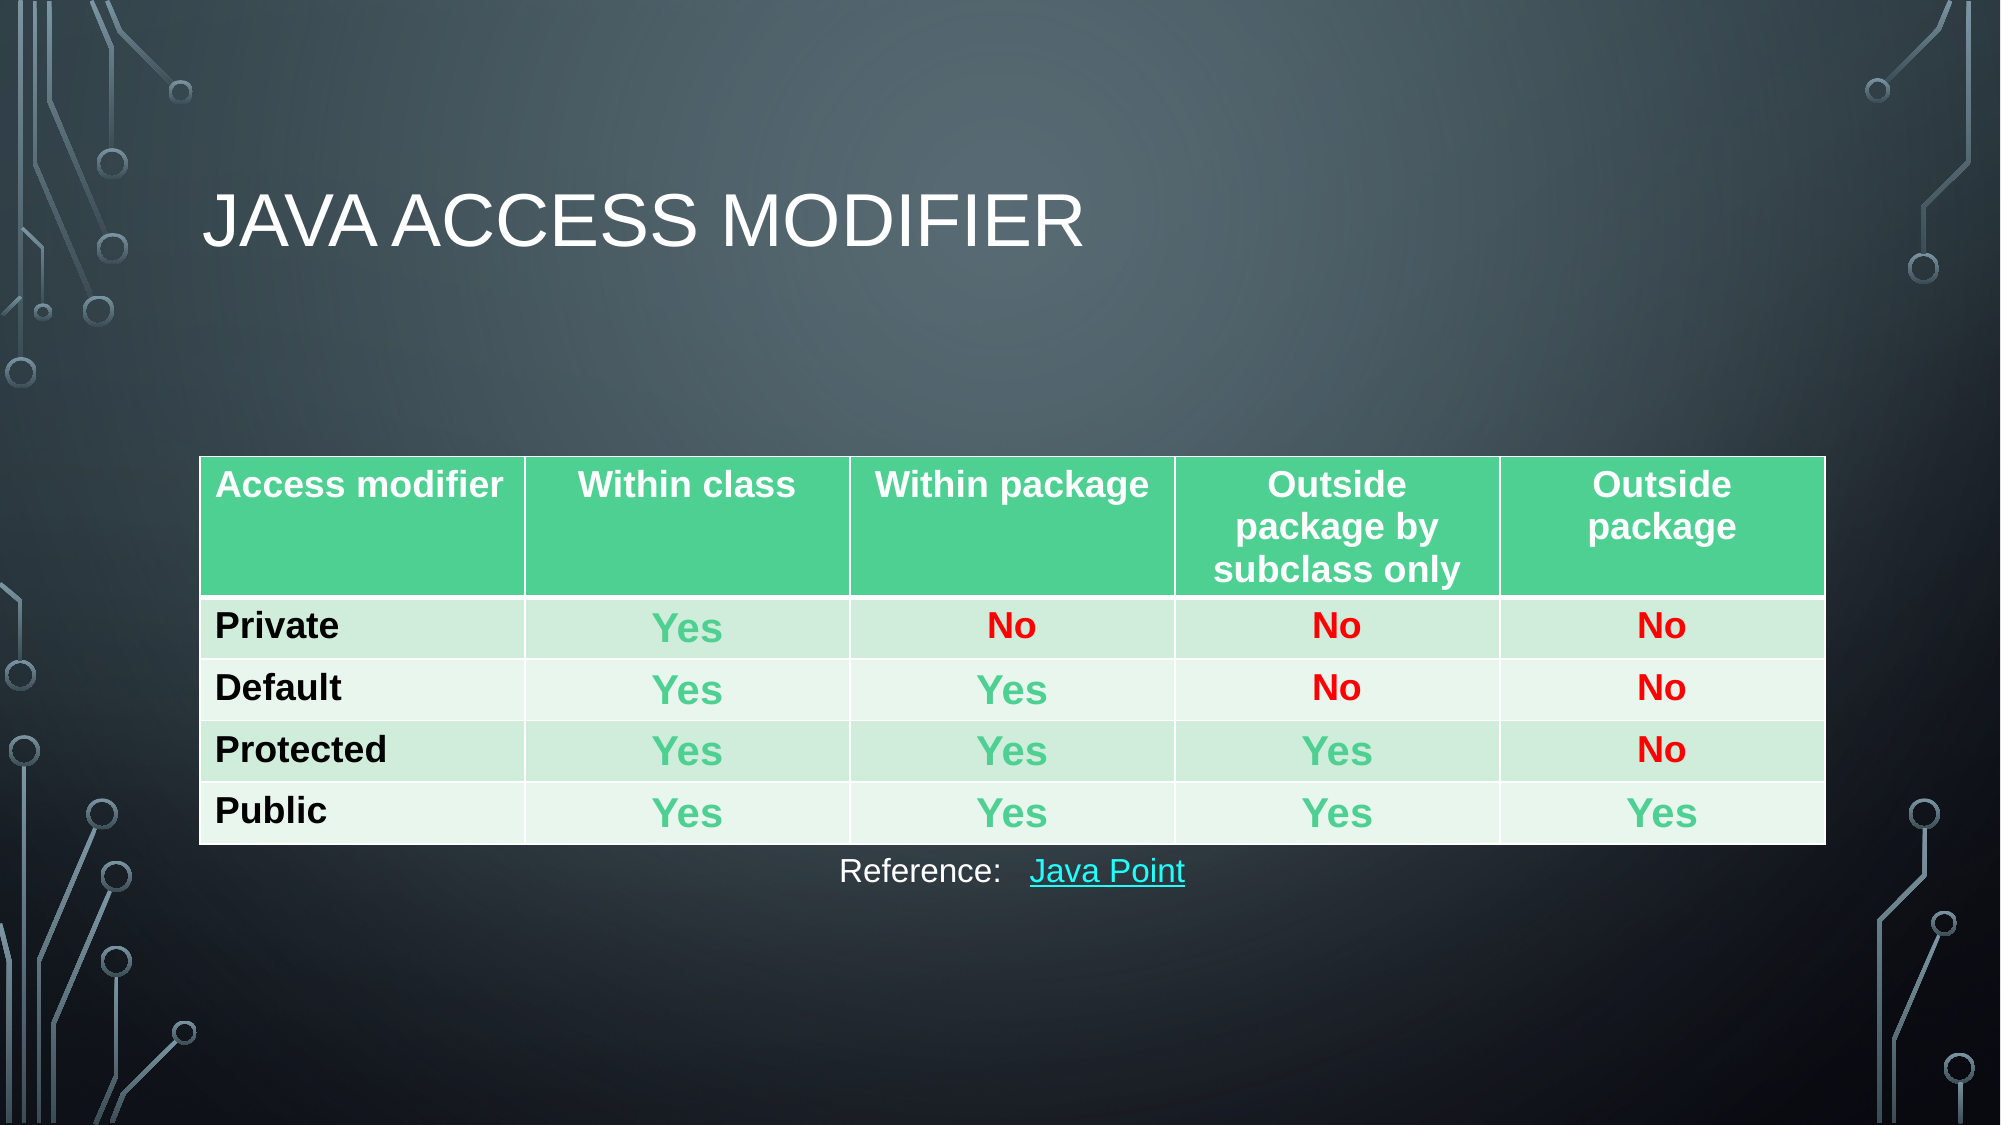

# Java access modifier
| Access modifier | Within class | Within package | Outside package by subclass only | Outside package |
| --- | --- | --- | --- | --- |
| Private | Yes | No | No | No |
| Default | Yes | Yes | No | No |
| Protected | Yes | Yes | Yes | No |
| Public | Yes | Yes | Yes | Yes |
Reference:   Java Point